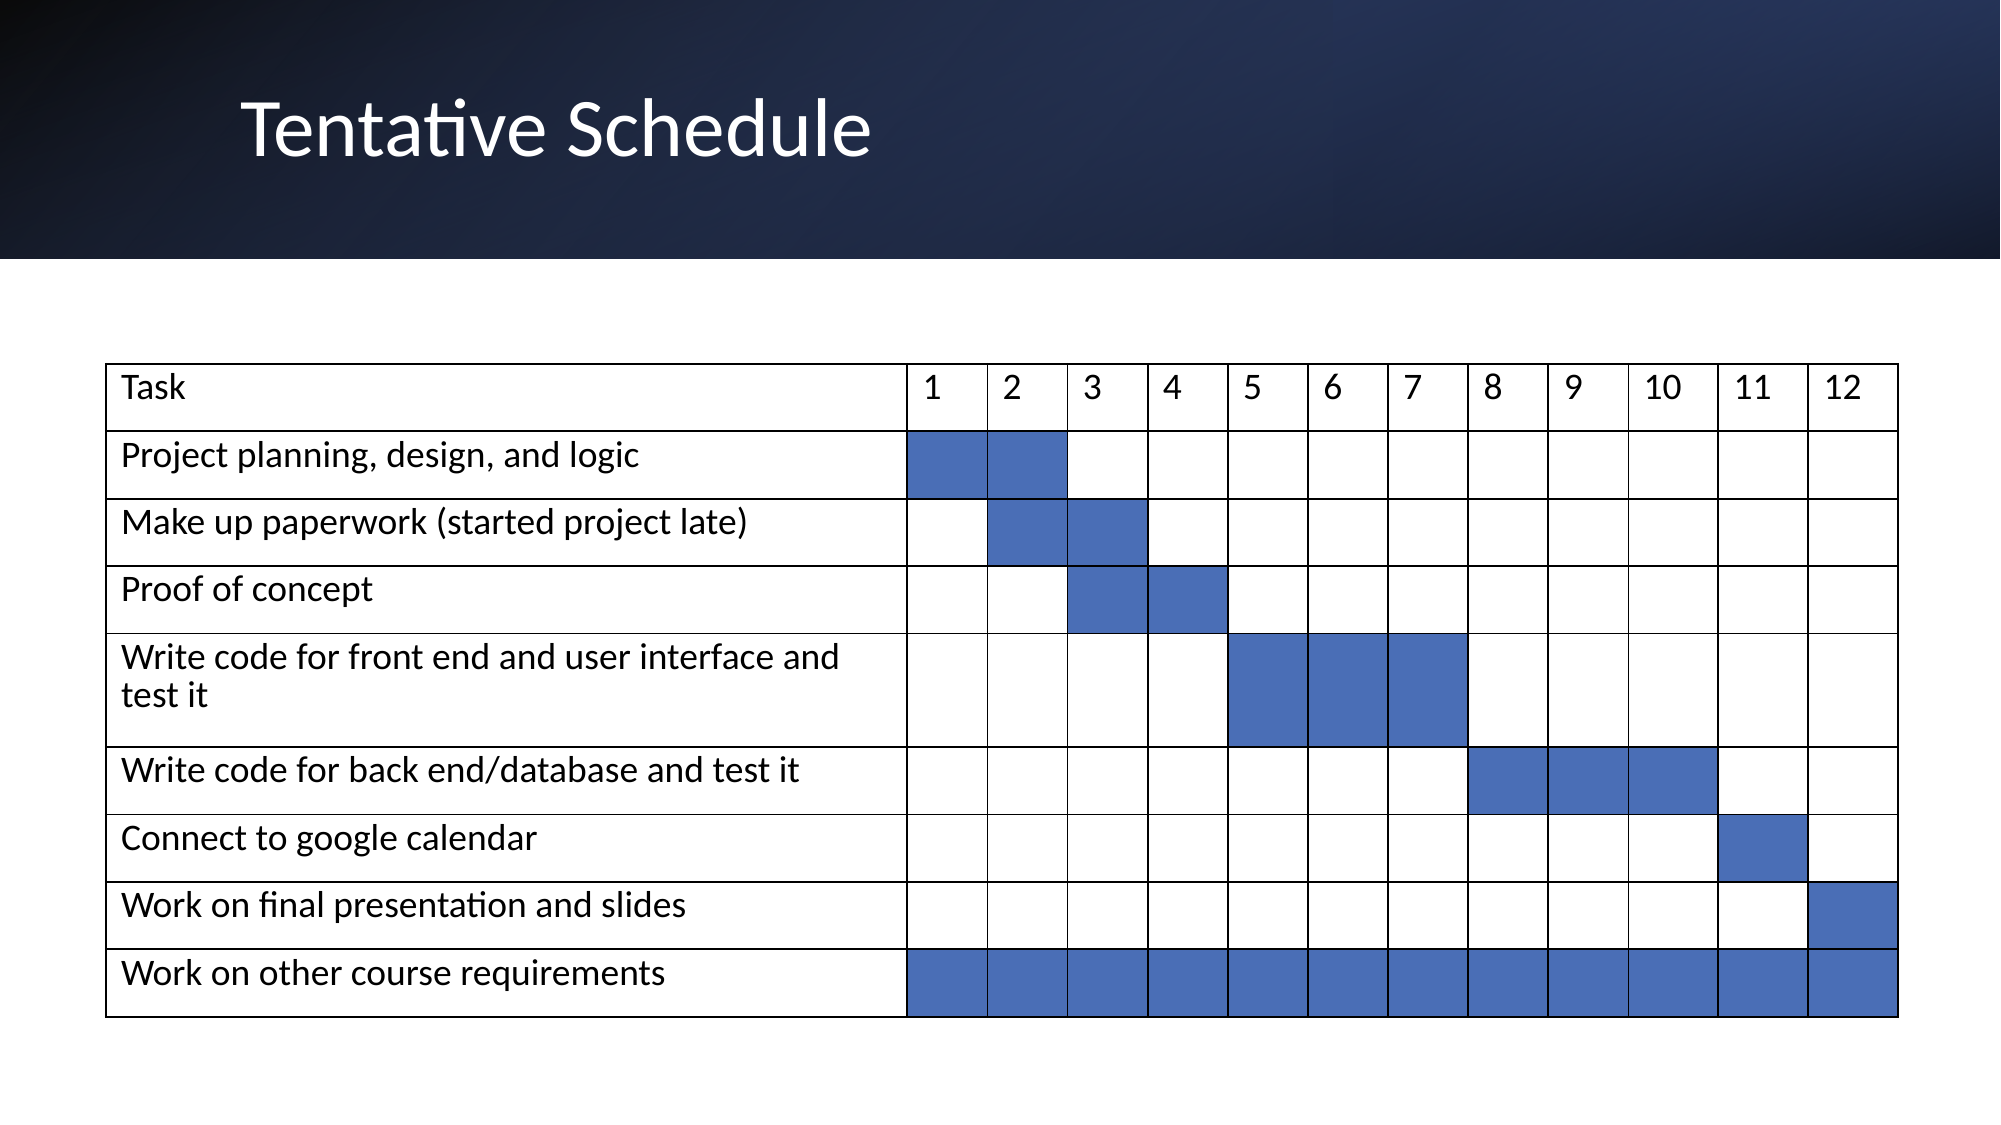

# Tentative Schedule
| Task | 1 | 2 | 3 | 4 | 5 | 6 | 7 | 8 | 9 | 10 | 11 | 12 |
| --- | --- | --- | --- | --- | --- | --- | --- | --- | --- | --- | --- | --- |
| Project planning, design, and logic |  |  |  |  |  |  |  |  |  |  |  |  |
| Make up paperwork (started project late) |  |  |  |  |  |  |  |  |  |  |  |  |
| Proof of concept |  |  |  |  |  |  |  |  |  |  |  |  |
| Write code for front end and user interface and test it |  |  |  |  |  |  |  |  |  |  |  |  |
| Write code for back end/database and test it |  |  |  |  |  |  |  |  |  |  |  |  |
| Connect to google calendar |  |  |  |  |  |  |  |  |  |  |  |  |
| Work on final presentation and slides |  |  |  |  |  |  |  |  |  |  |  |  |
| Work on other course requirements |  |  |  |  |  |  |  |  |  |  |  |  |